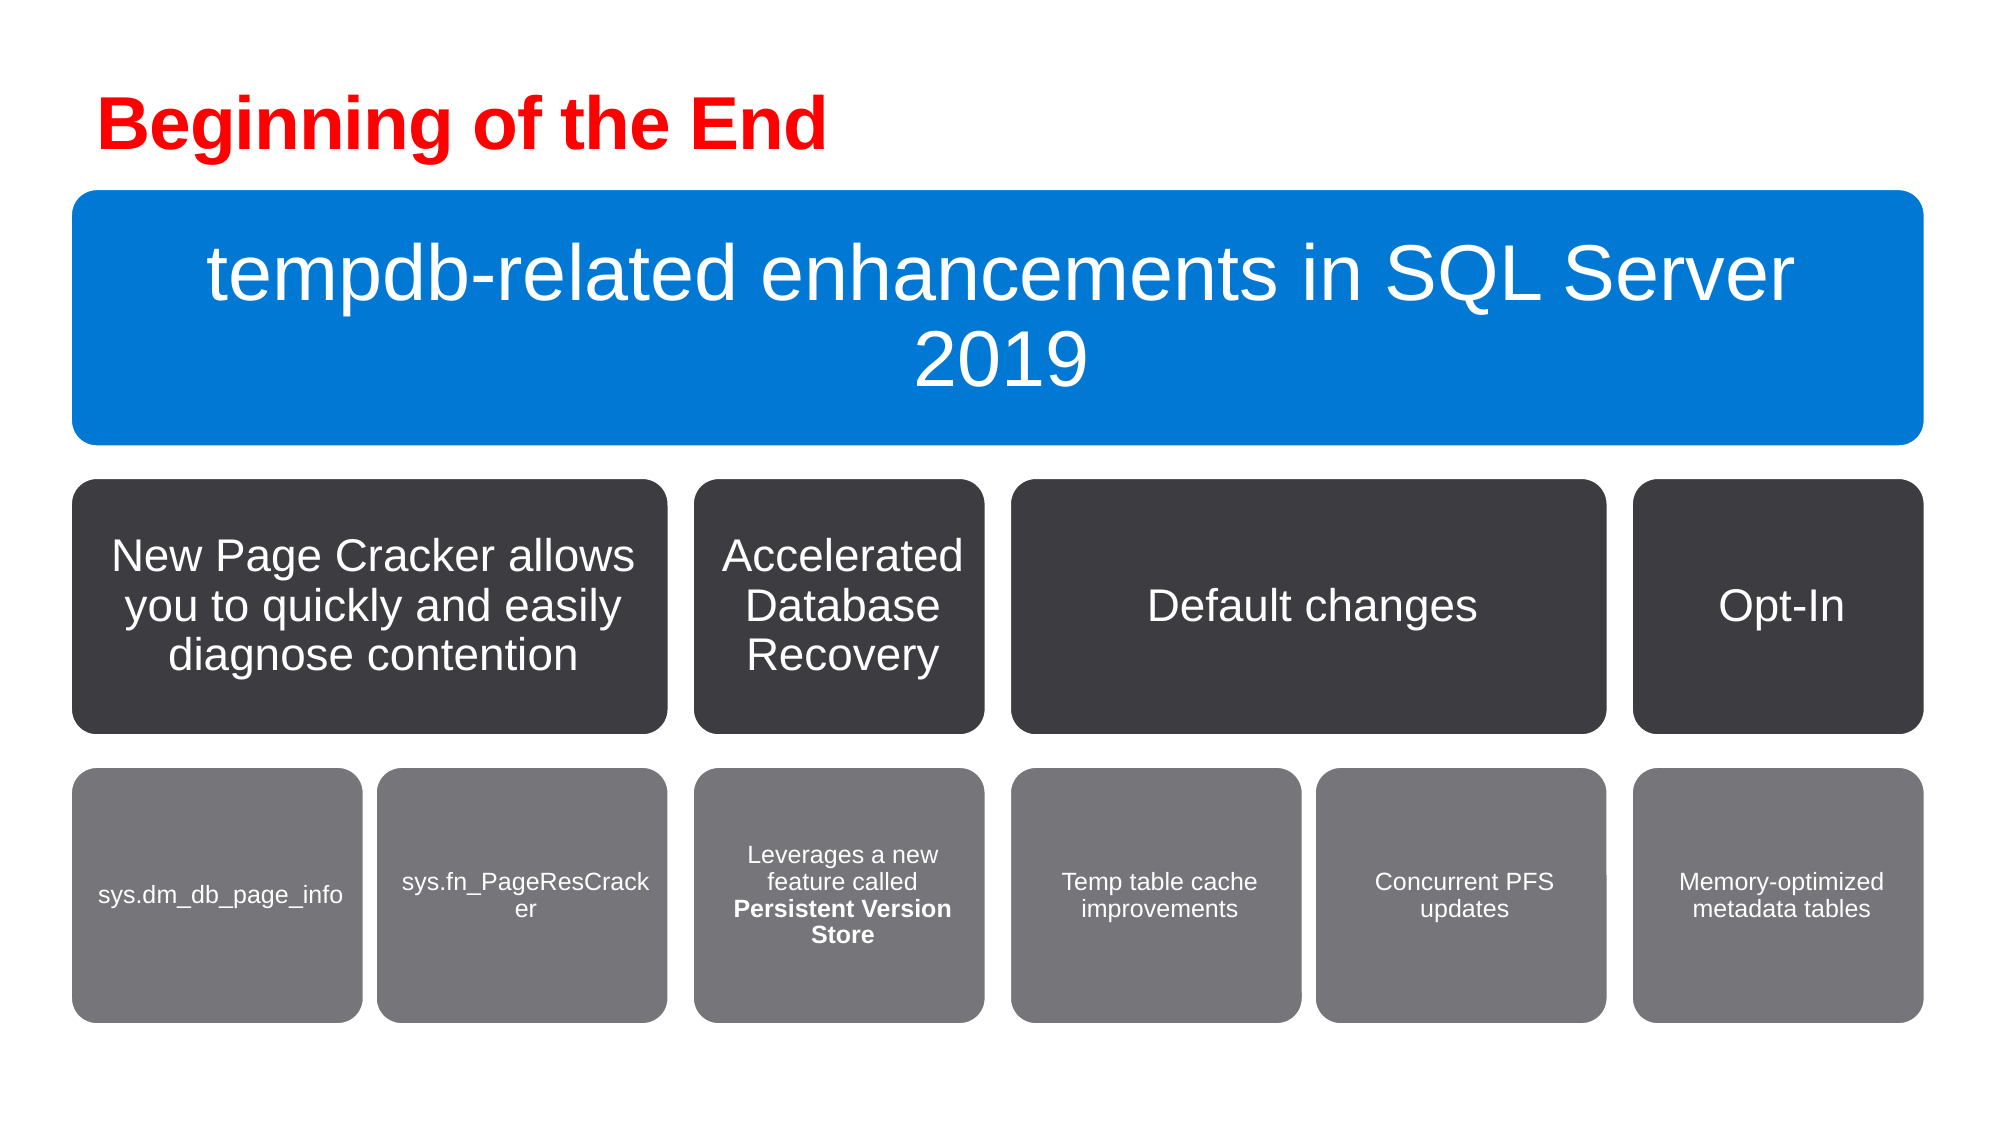

# Beginning of the End
tempdb-related enhancements in SQL Server 2019
New Page Cracker allows you to quickly and easily diagnose contention
sys.dm_db_page_info
sys.fn_PageResCracker
Accelerated Database Recovery
Leverages a new feature called Persistent Version Store
Default changes
Temp table cache improvements
Concurrent PFS updates
Opt-In
Memory-optimized metadata tables